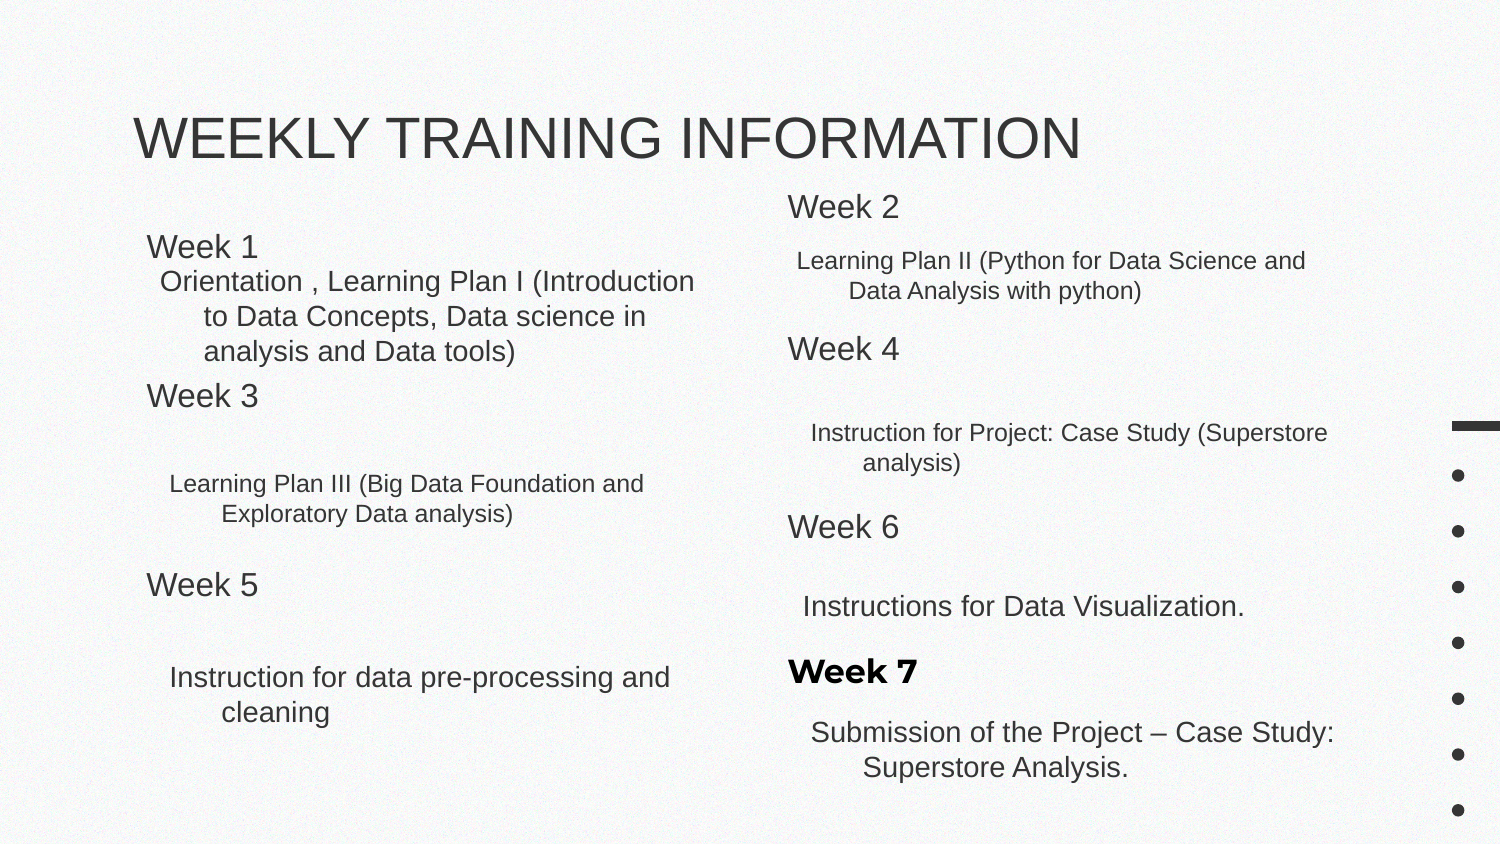

# WEEKLY TRAINING INFORMATION
Week 1
Week 2
Learning Plan II (Python for Data Science and Data Analysis with python)

 Orientation , Learning Plan I (Introduction to Data Concepts, Data science in analysis and Data tools)

Week 4
Week 3
Instruction for Project: Case Study (Superstore analysis)
Learning Plan III (Big Data Foundation and Exploratory Data analysis)

Week 6
Week 5
Instructions for Data Visualization.
Instruction for data pre-processing and cleaning
Week 7
Submission of the Project – Case Study: Superstore Analysis.